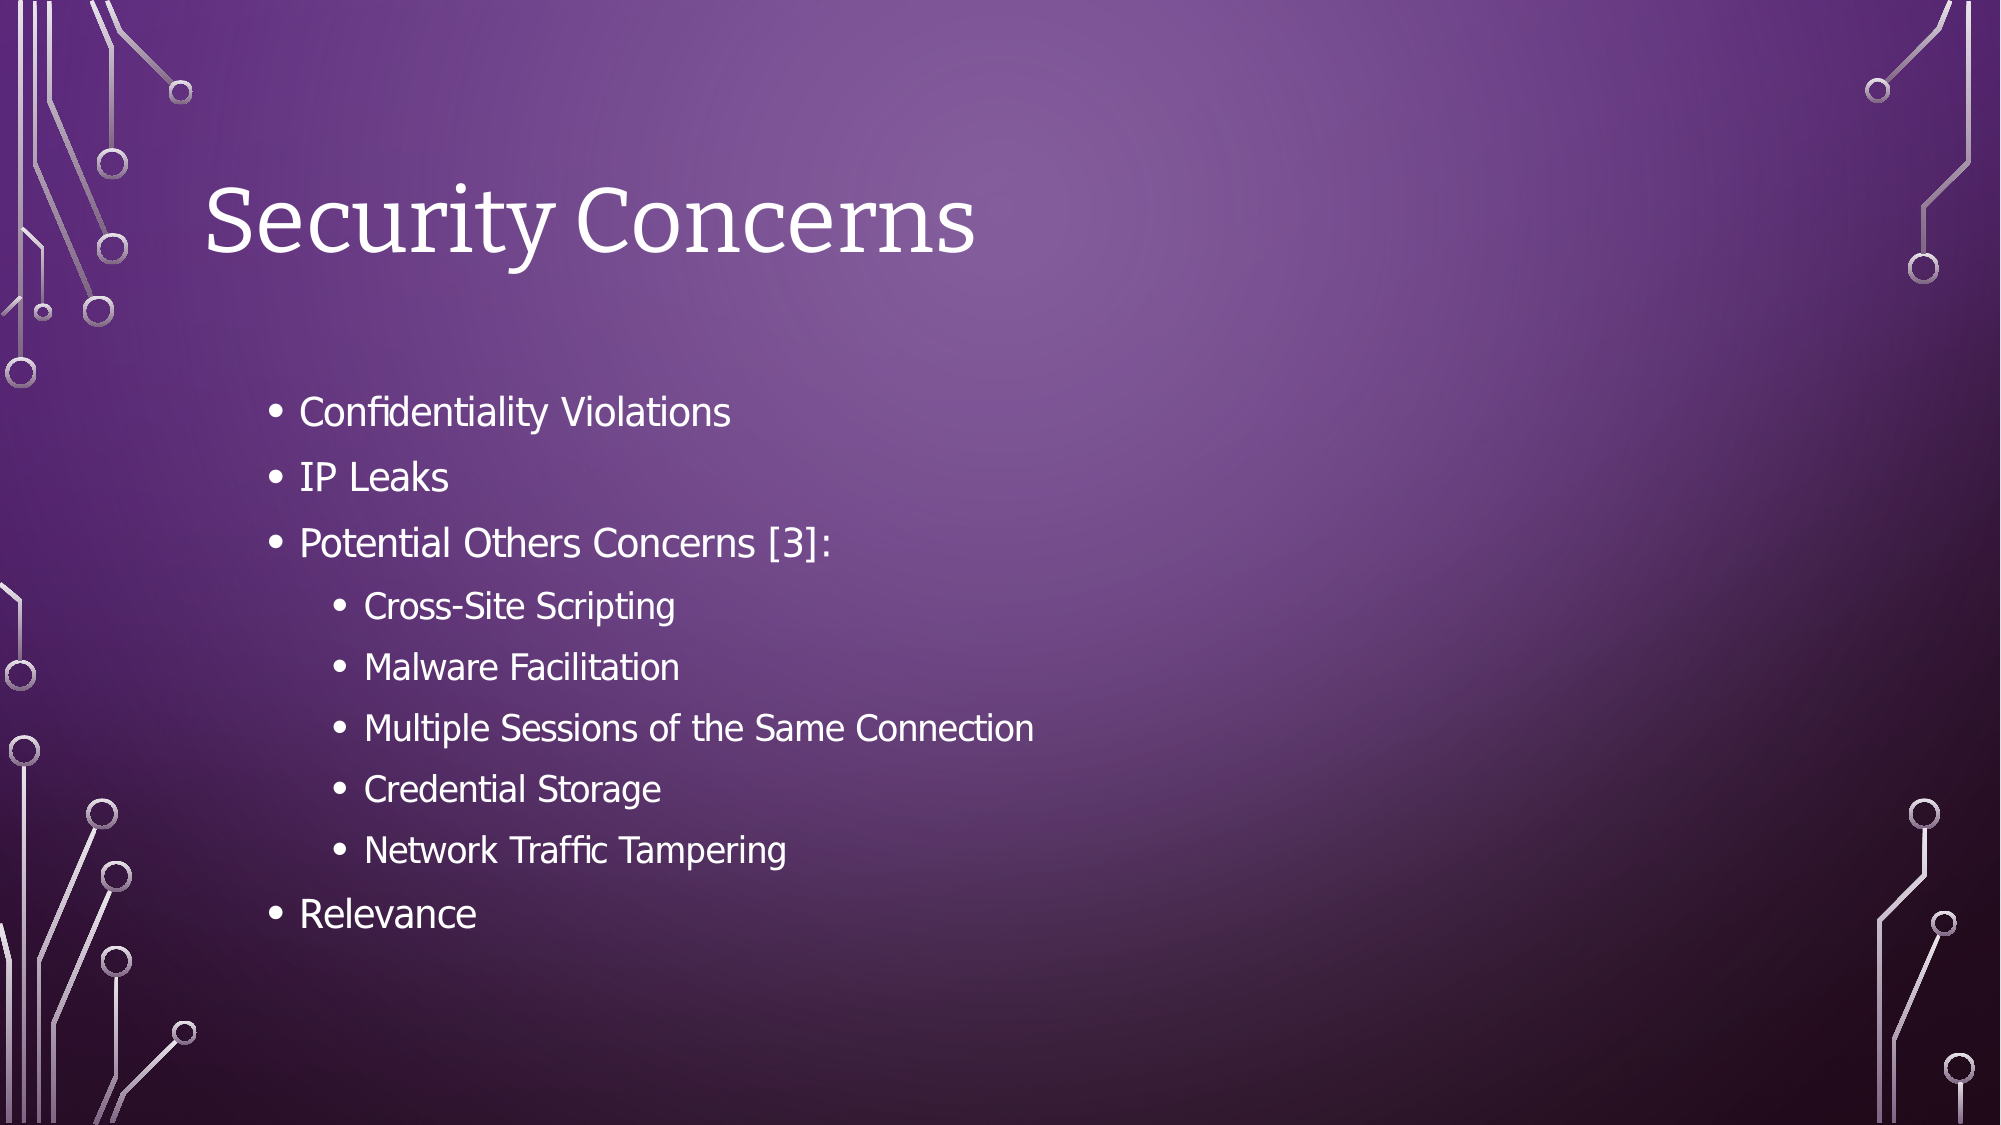

# Security Concerns
Confidentiality Violations
IP Leaks
Potential Others Concerns [3]:
Cross-Site Scripting
Malware Facilitation
Multiple Sessions of the Same Connection
Credential Storage
Network Traffic Tampering
Relevance